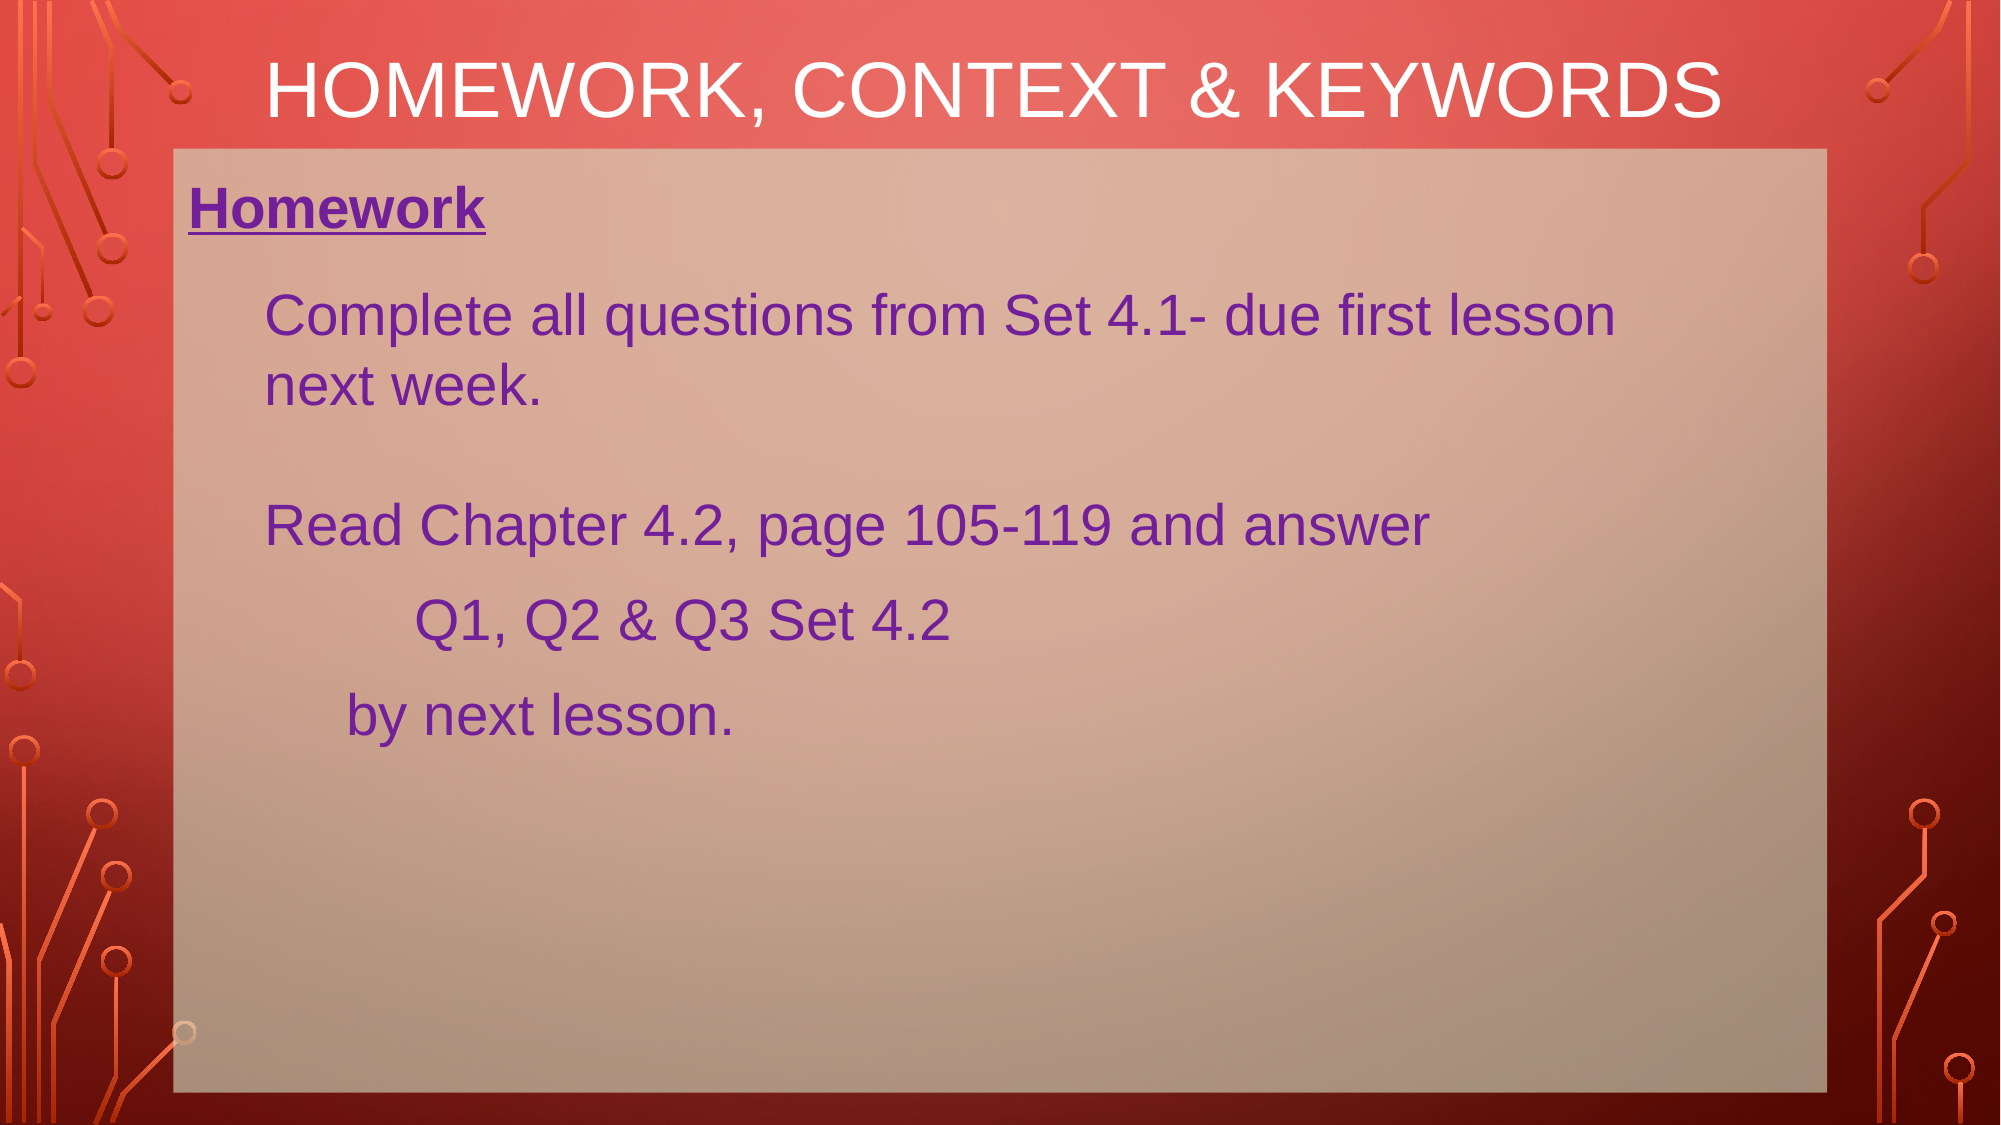

# Homework, Context & Keywords
Homework

Complete all questions from Set 4.1- due first lesson next week.

Read Chapter 4.2, page 105-119 and answer
	Q1, Q2 & Q3 Set 4.2
     by next lesson.